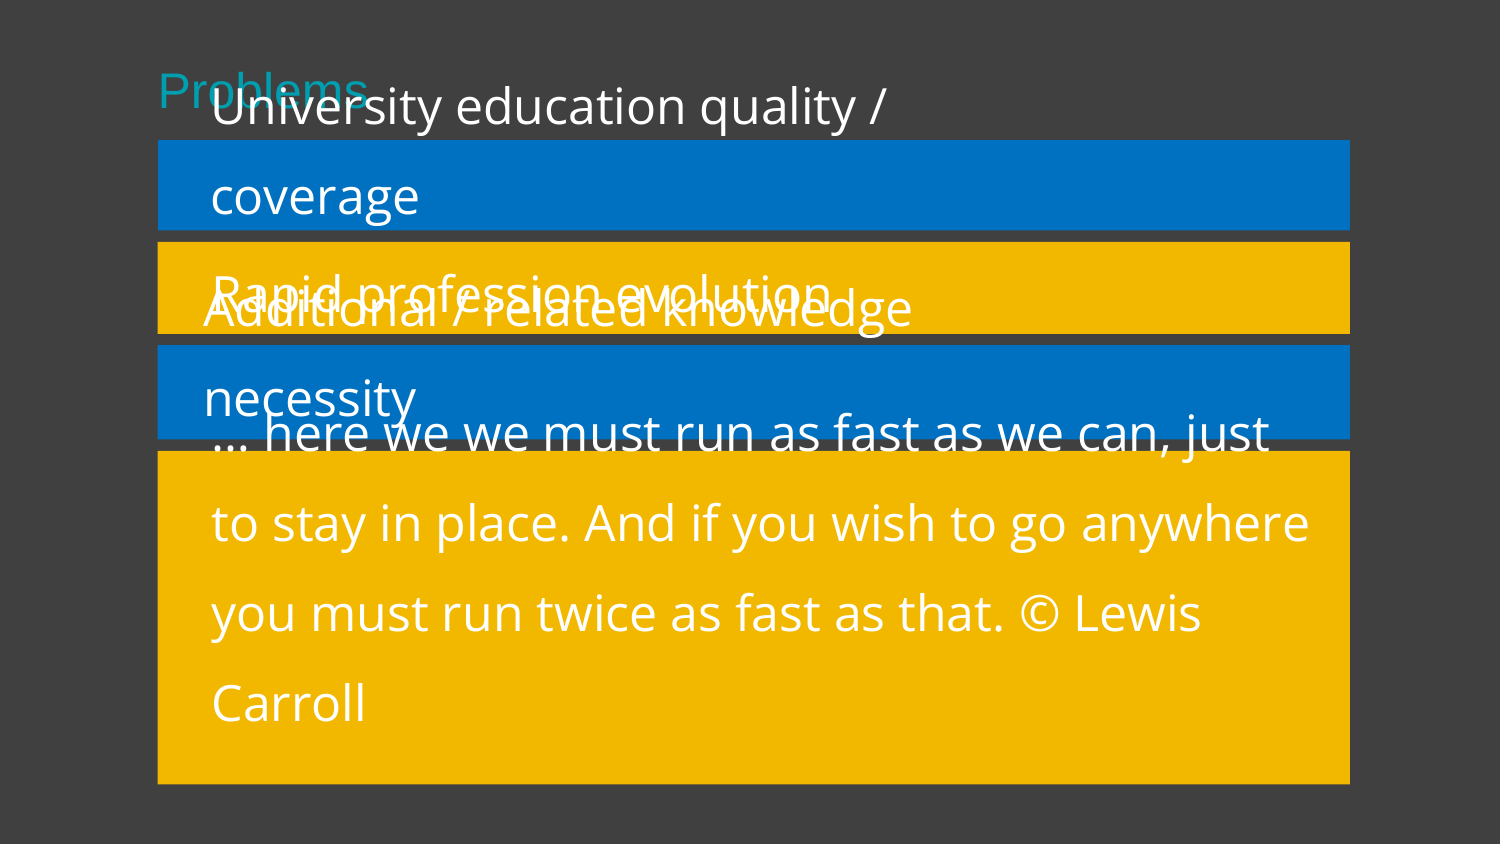

Problems

University education quality / coverage
Rapid profession evolution

Additional / related knowledge necessity

… here we we must run as fast as we can, just to stay in place. And if you wish to go anywhere you must run twice as fast as that. © Lewis Carroll